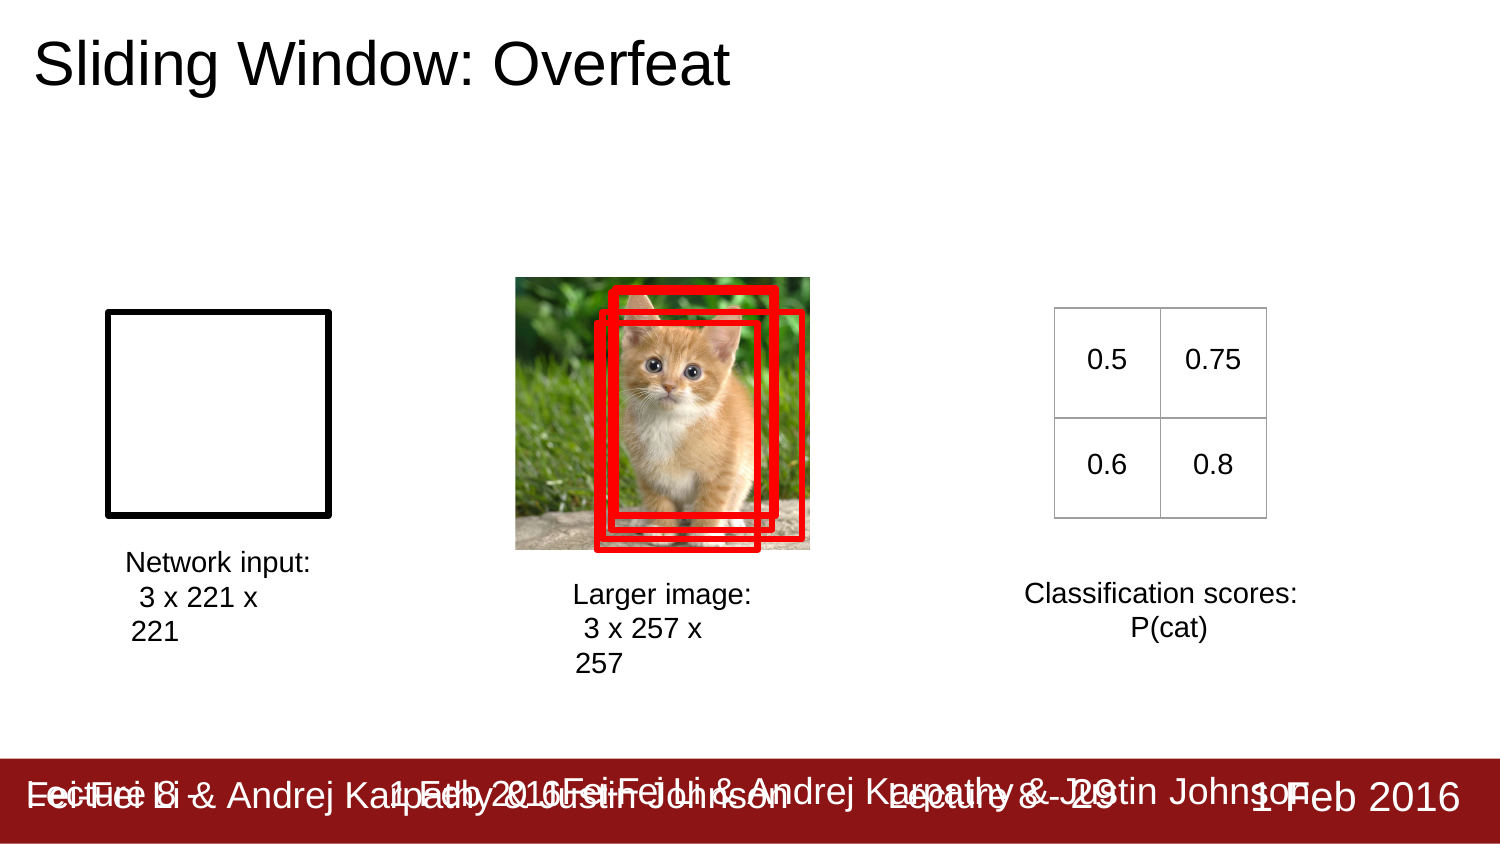

# Sliding Window: Overfeat

| 0.5 | 0.75 |
| --- | --- |
| 0.6 | 0.8 |

Network input:  3 x 221 x 221
Classification scores:  P(cat)
Larger image:  3 x 257 x 257
Lecture 8 - 29
1 Feb 2016
Fei-Fei Li & Andrej Karpathy & Justin Johnson
Lecture 8 -	1 Feb 2016Fei-Fei Li & Andrej Karpathy & Justin Johnson